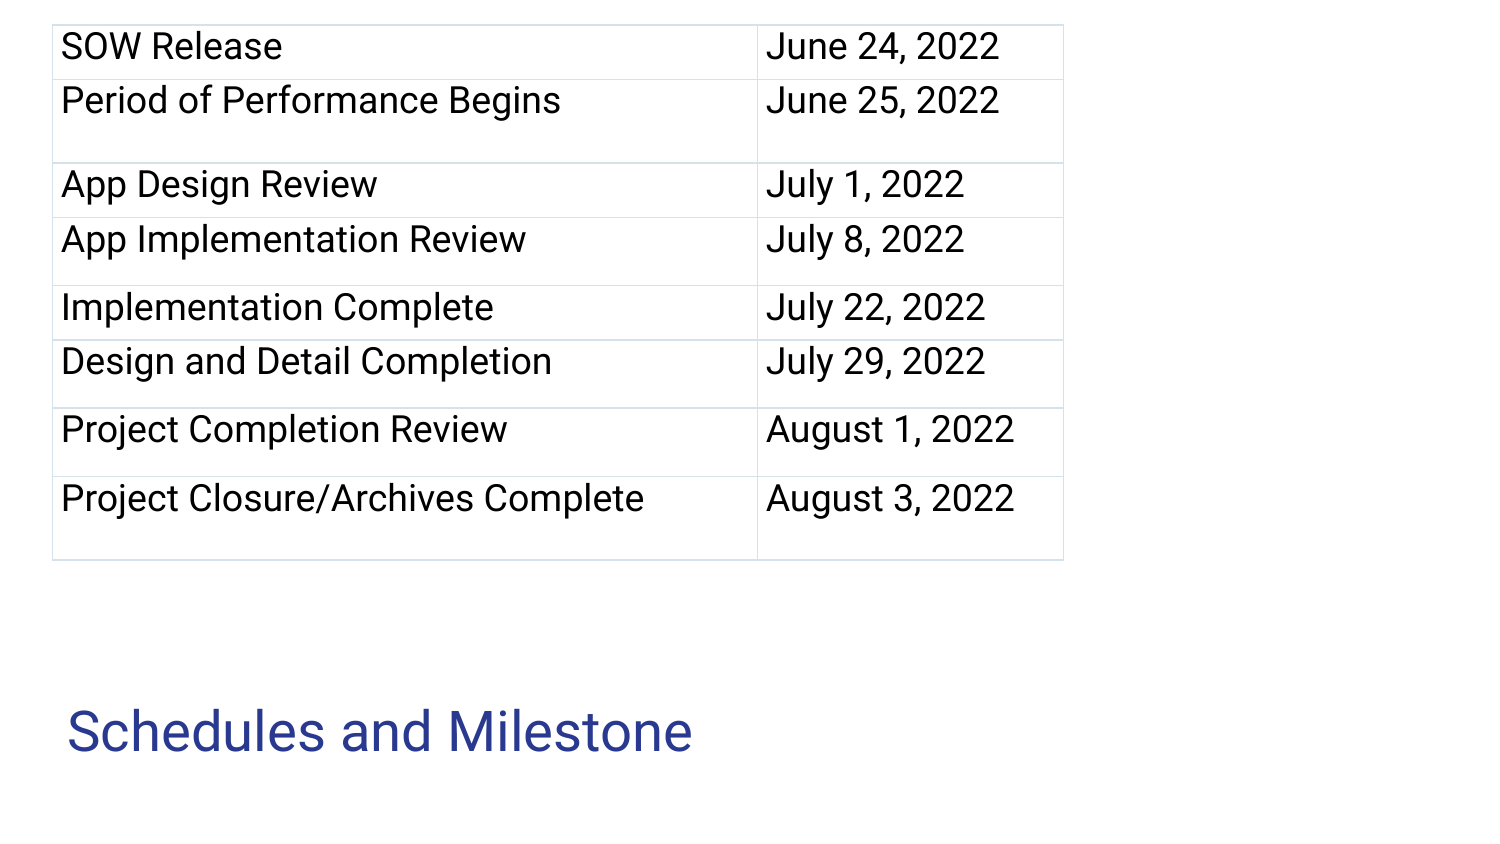

| SOW Release | June 24, 2022 |
| --- | --- |
| Period of Performance Begins | June 25, 2022 |
| App Design Review | July 1, 2022 |
| App Implementation Review | July 8, 2022 |
| Implementation Complete | July 22, 2022 |
| Design and Detail Completion | July 29, 2022 |
| Project Completion Review | August 1, 2022 |
| Project Closure/Archives Complete | August 3, 2022 |
Schedules and Milestone